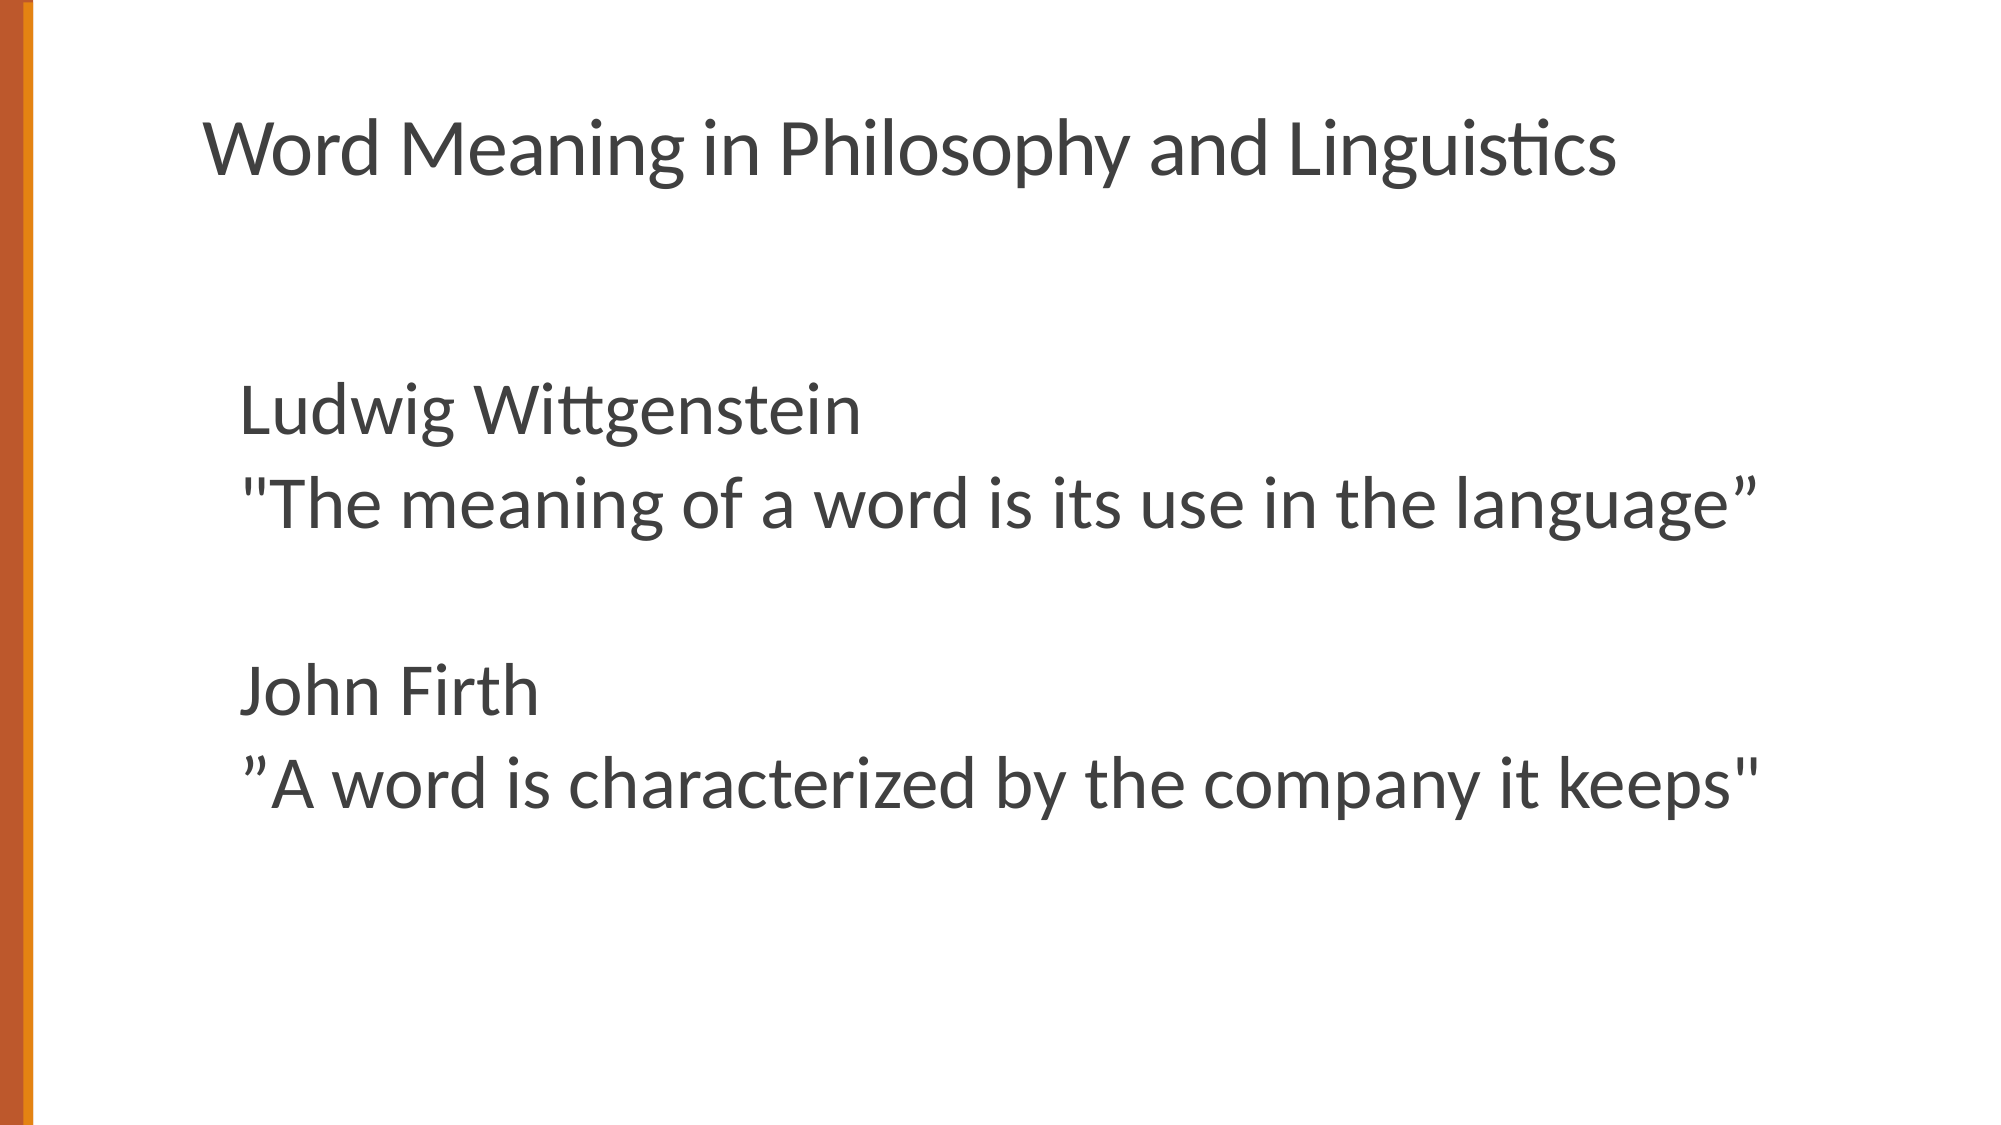

# Word Meaning in Philosophy and Linguistics
Ludwig Wittgenstein
"The meaning of a word is its use in the language”

John Firth
”A word is characterized by the company it keeps"